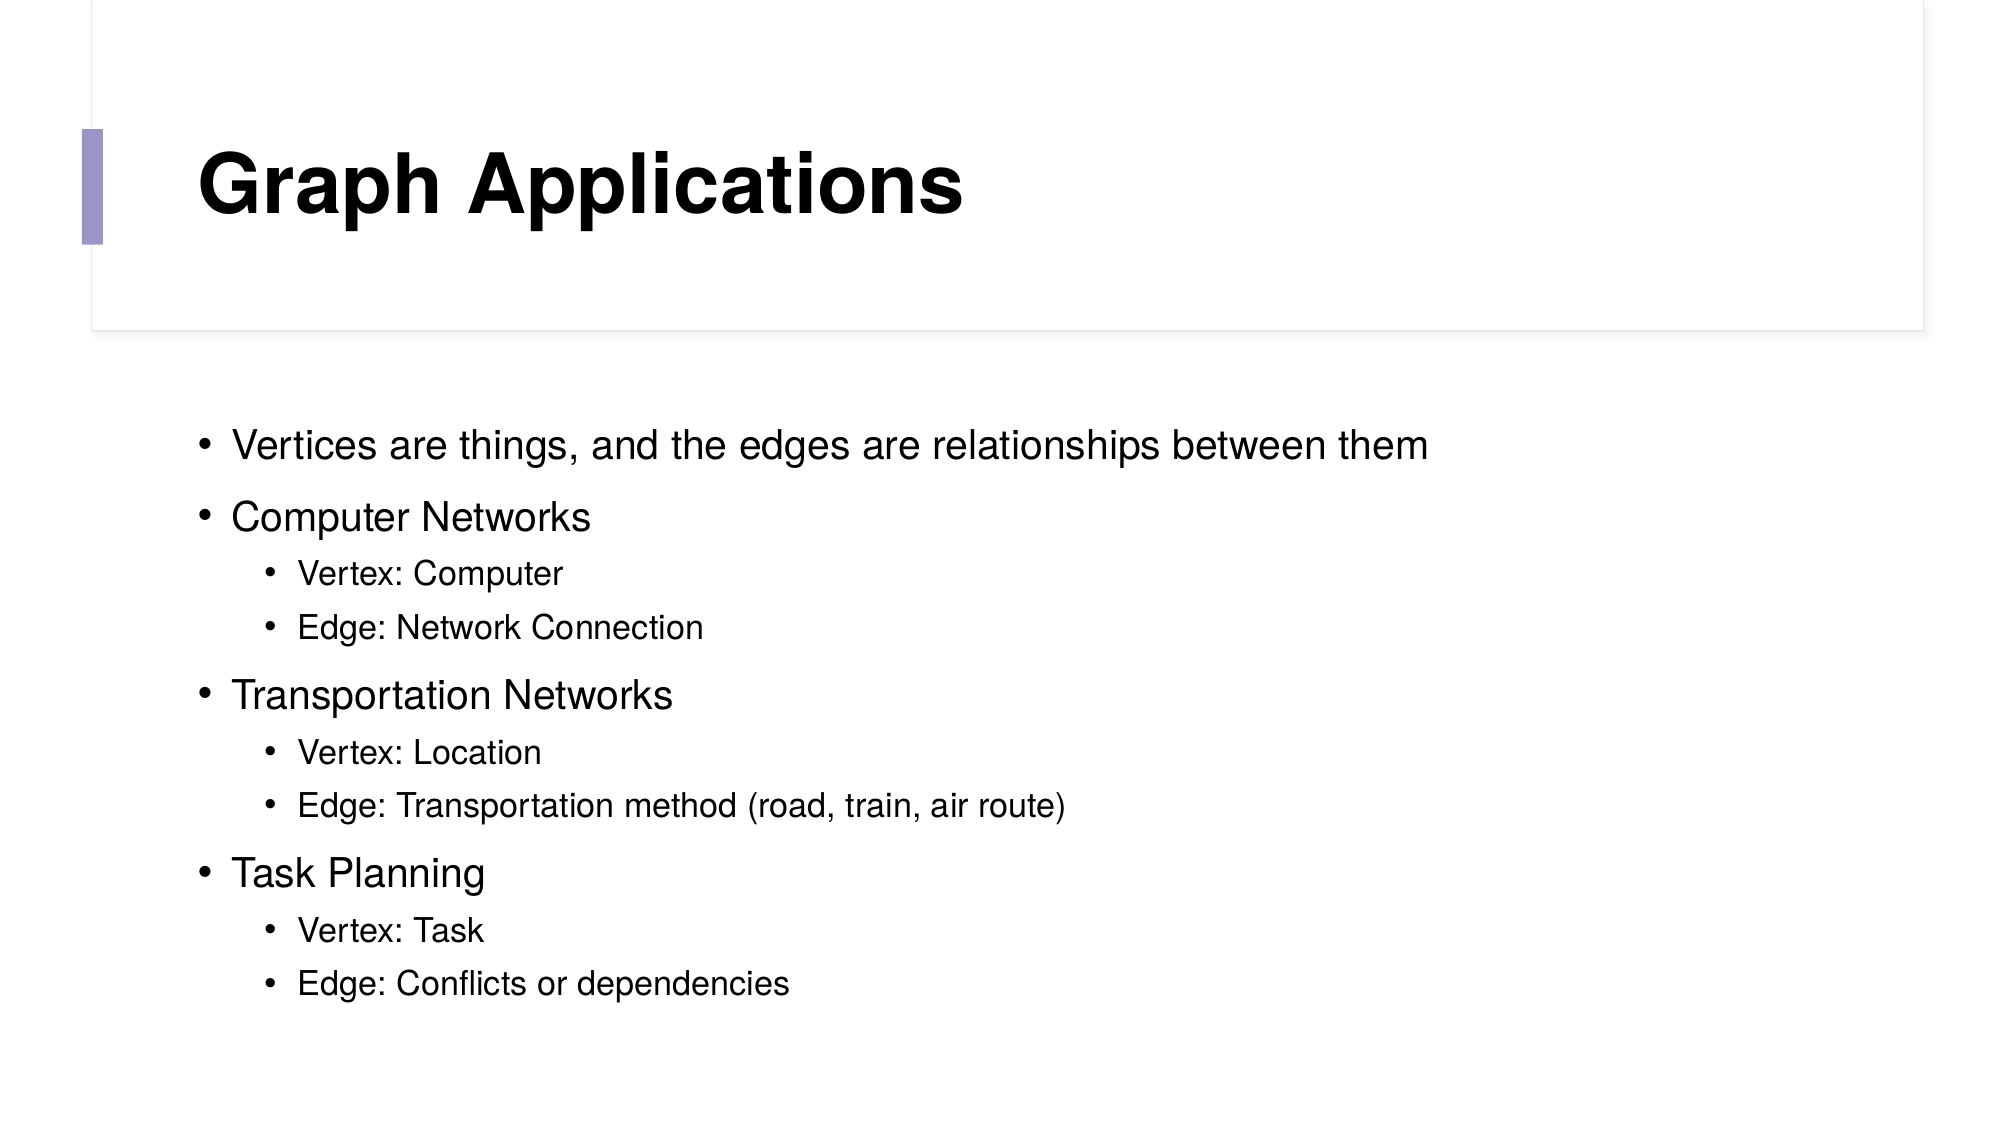

# Graph Applications
Vertices are things, and the edges are relationships between them
Computer Networks
Vertex: Computer
Edge: Network Connection
Transportation Networks
Vertex: Location
Edge: Transportation method (road, train, air route)
Task Planning
Vertex: Task
Edge: Conflicts or dependencies